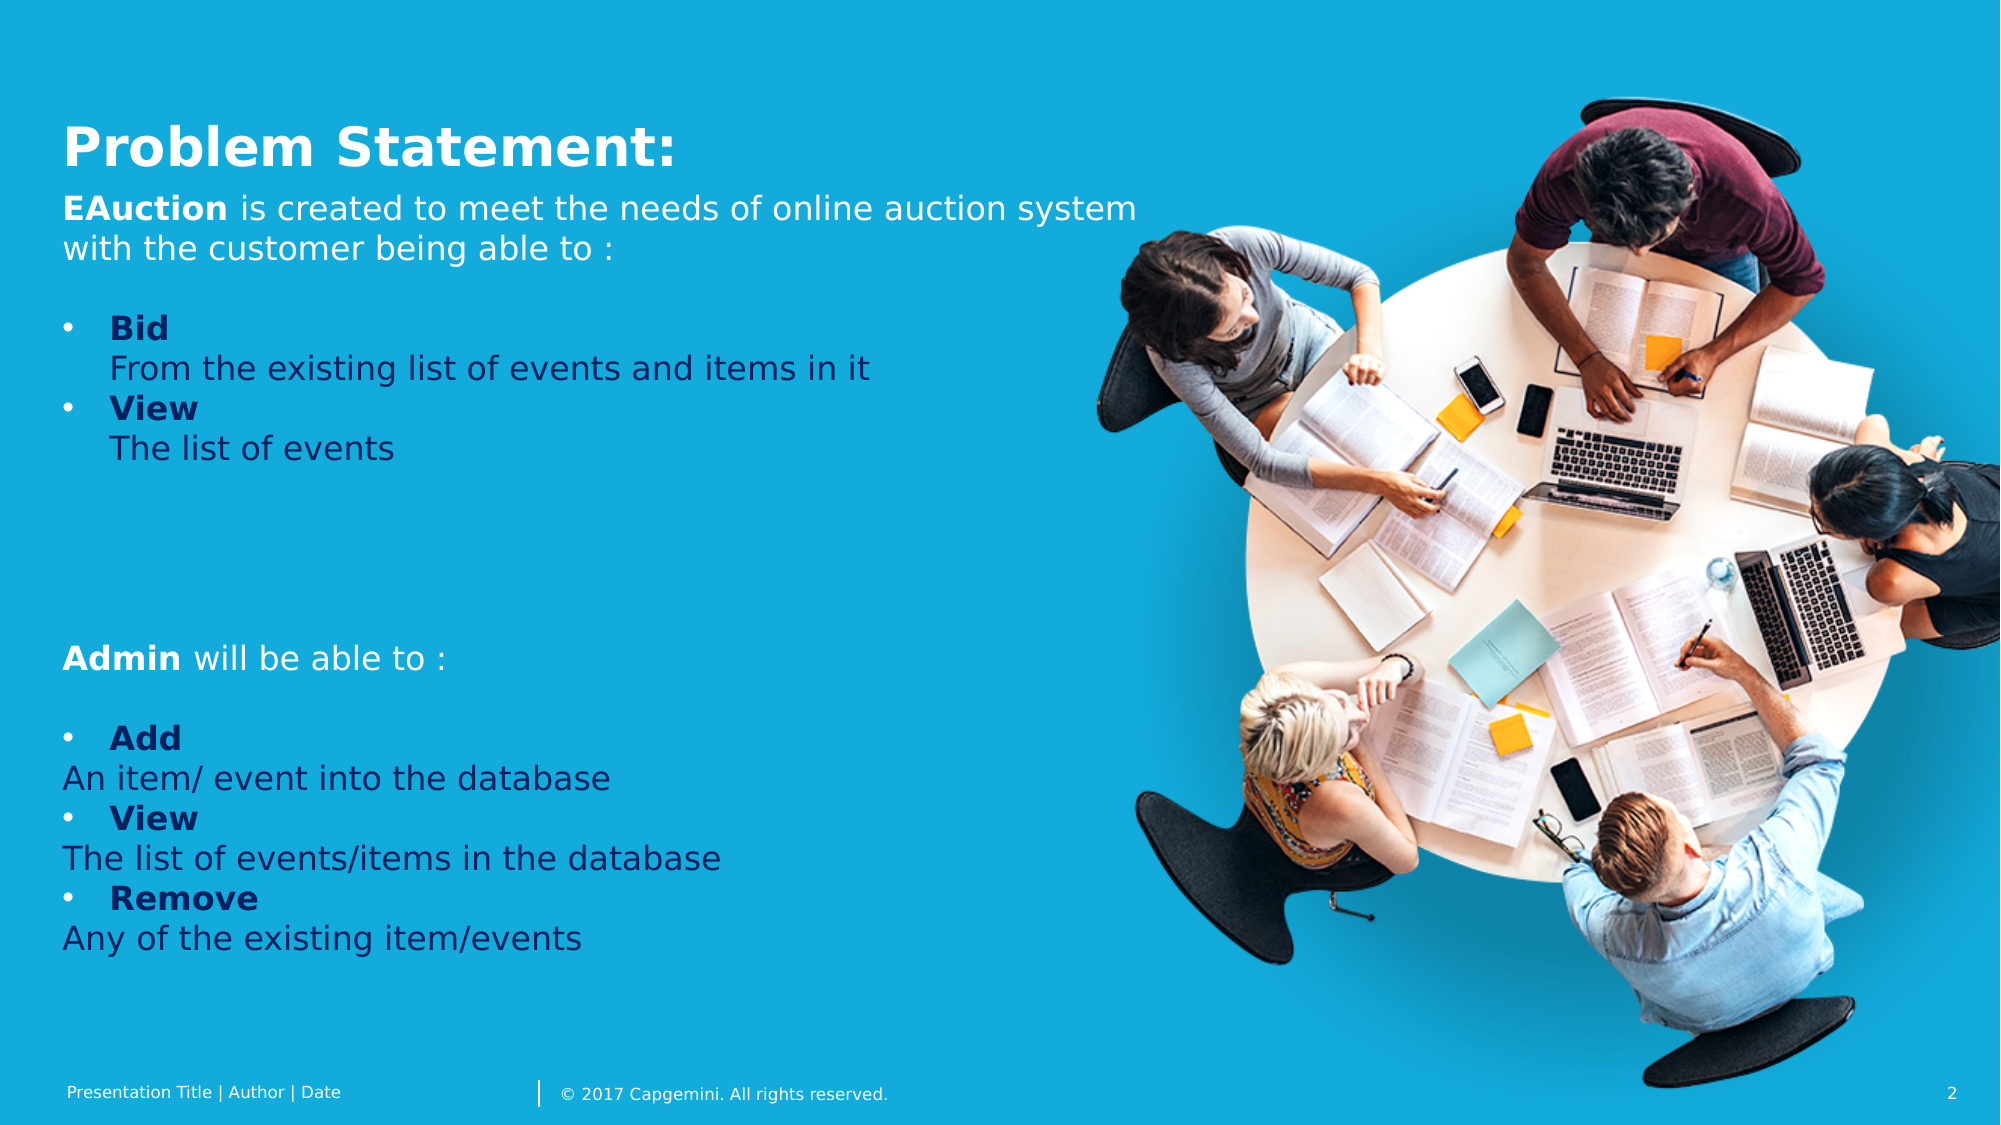

# Problem Statement:
EAuction is created to meet the needs of online auction system with the customer being able to :

Bid
From the existing list of events and items in it
View
The list of events
Admin will be able to :

Add
An item/ event into the database
View
The list of events/items in the database
Remove
Any of the existing item/events